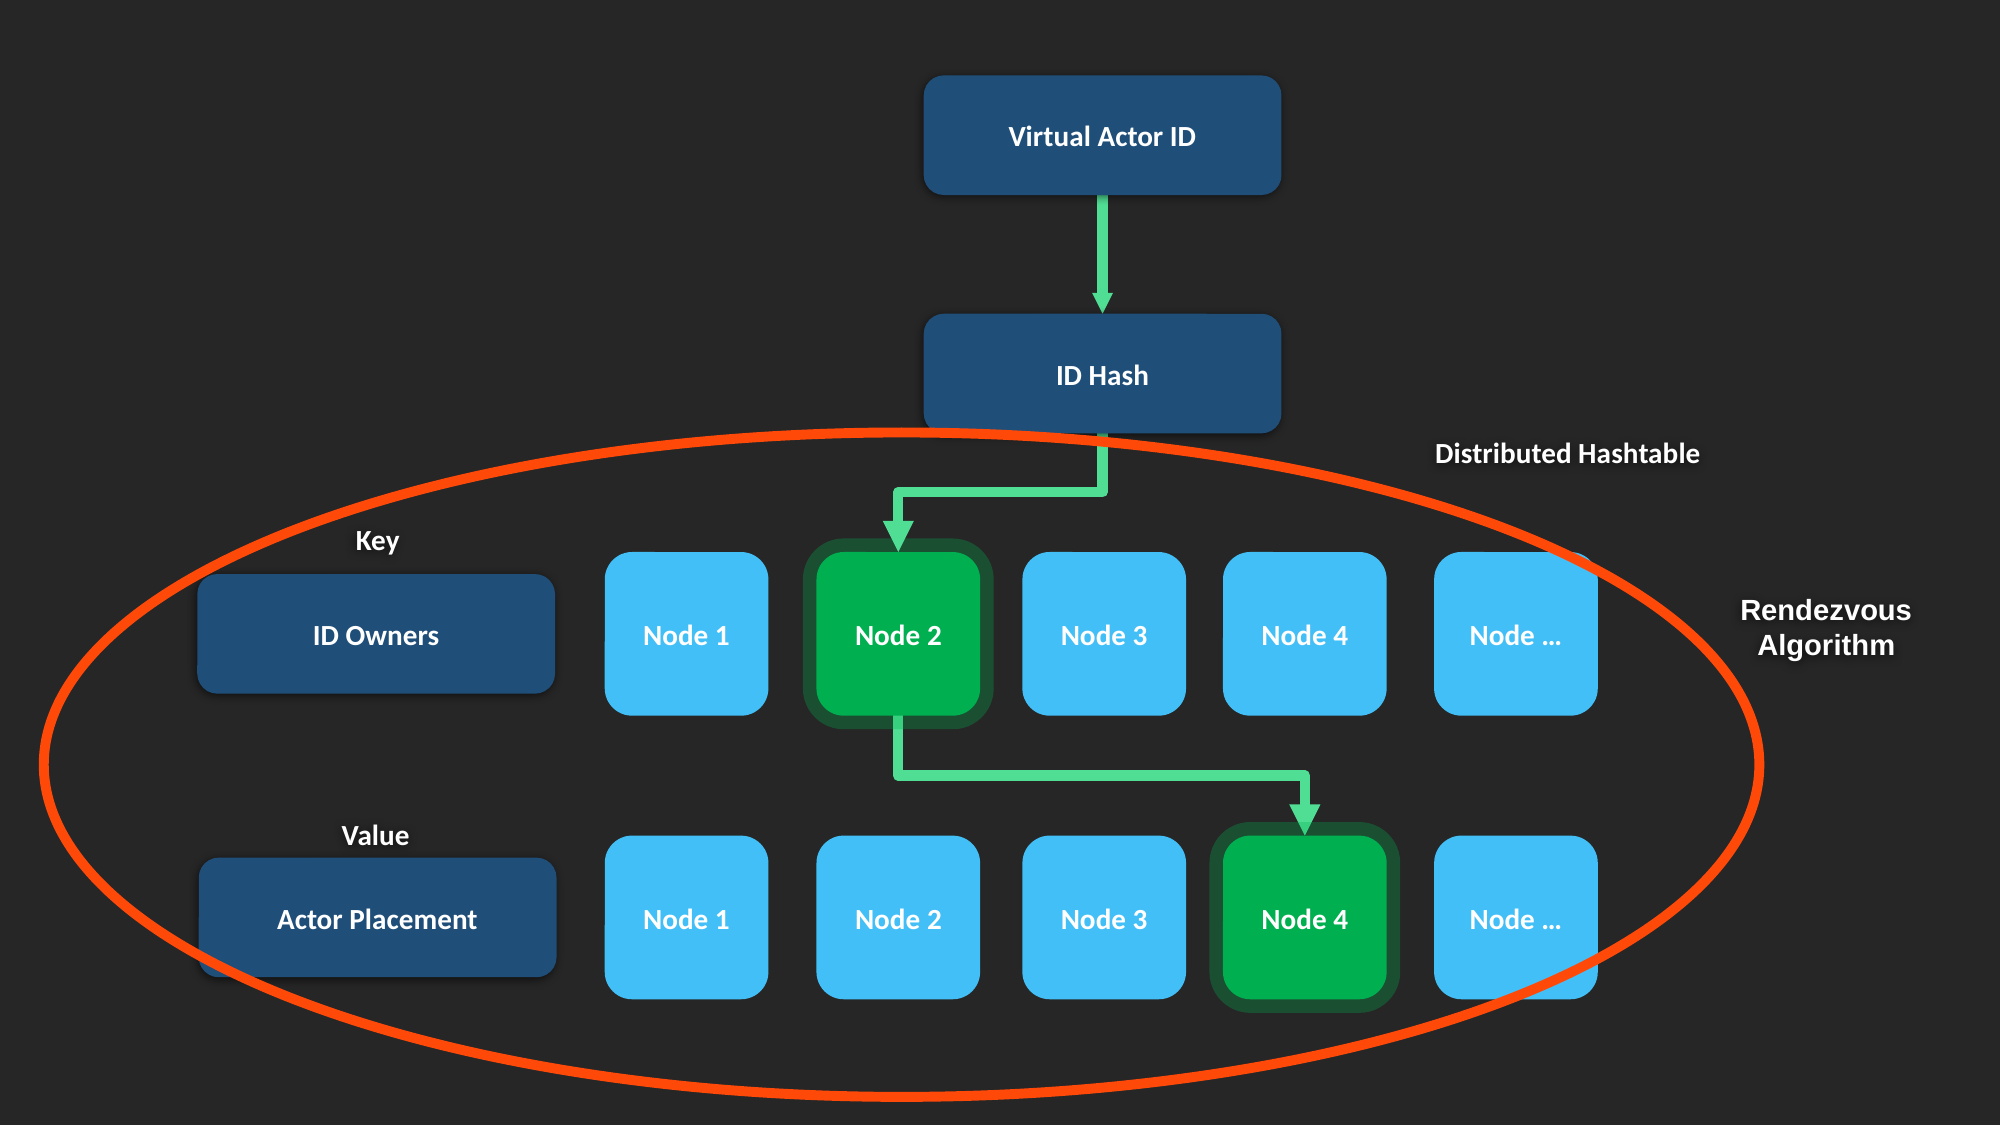

Virtual Actor ID
ID Hash
Distributed Hashtable

Key
Node …
Node 2
Node 3
Node 4
Node 1
ID Owners
Rendezvous
Algorithm
Value
Node …
Node 2
Node 3
Node 4
Node 1
Actor Placement